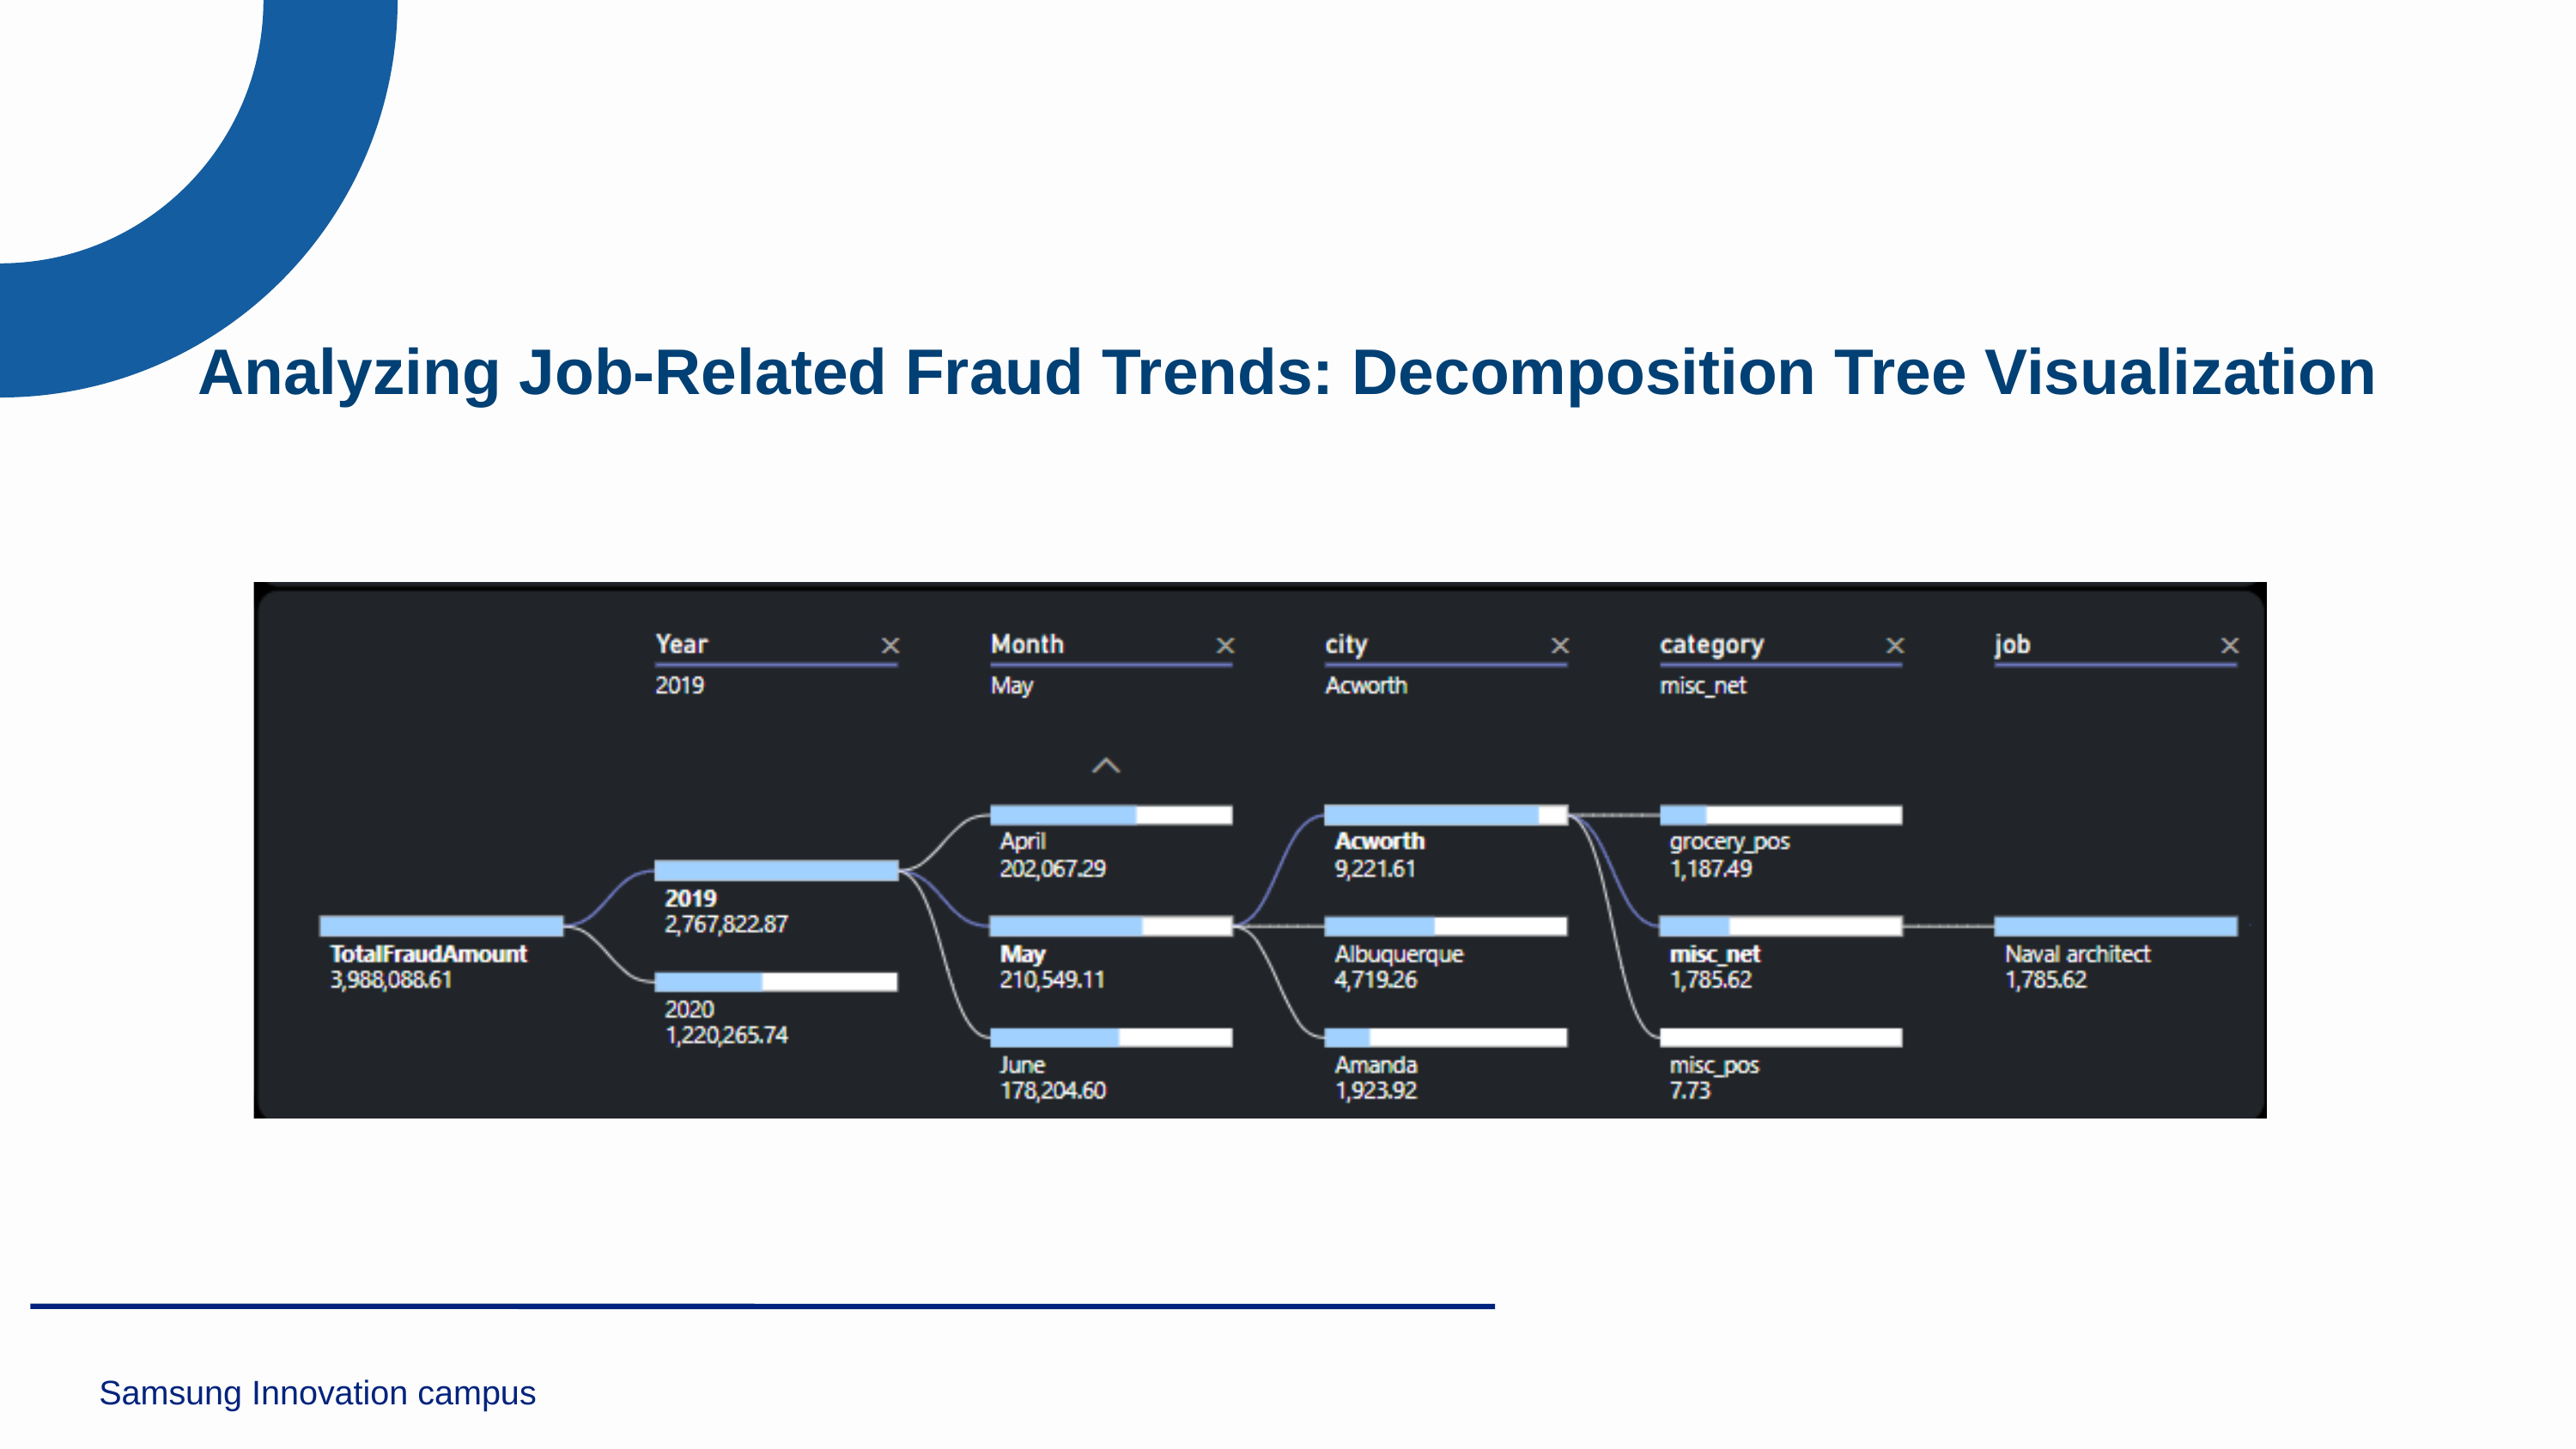

Analyzing Job-Related Fraud Trends: Decomposition Tree Visualization

Samsung Innovation campus